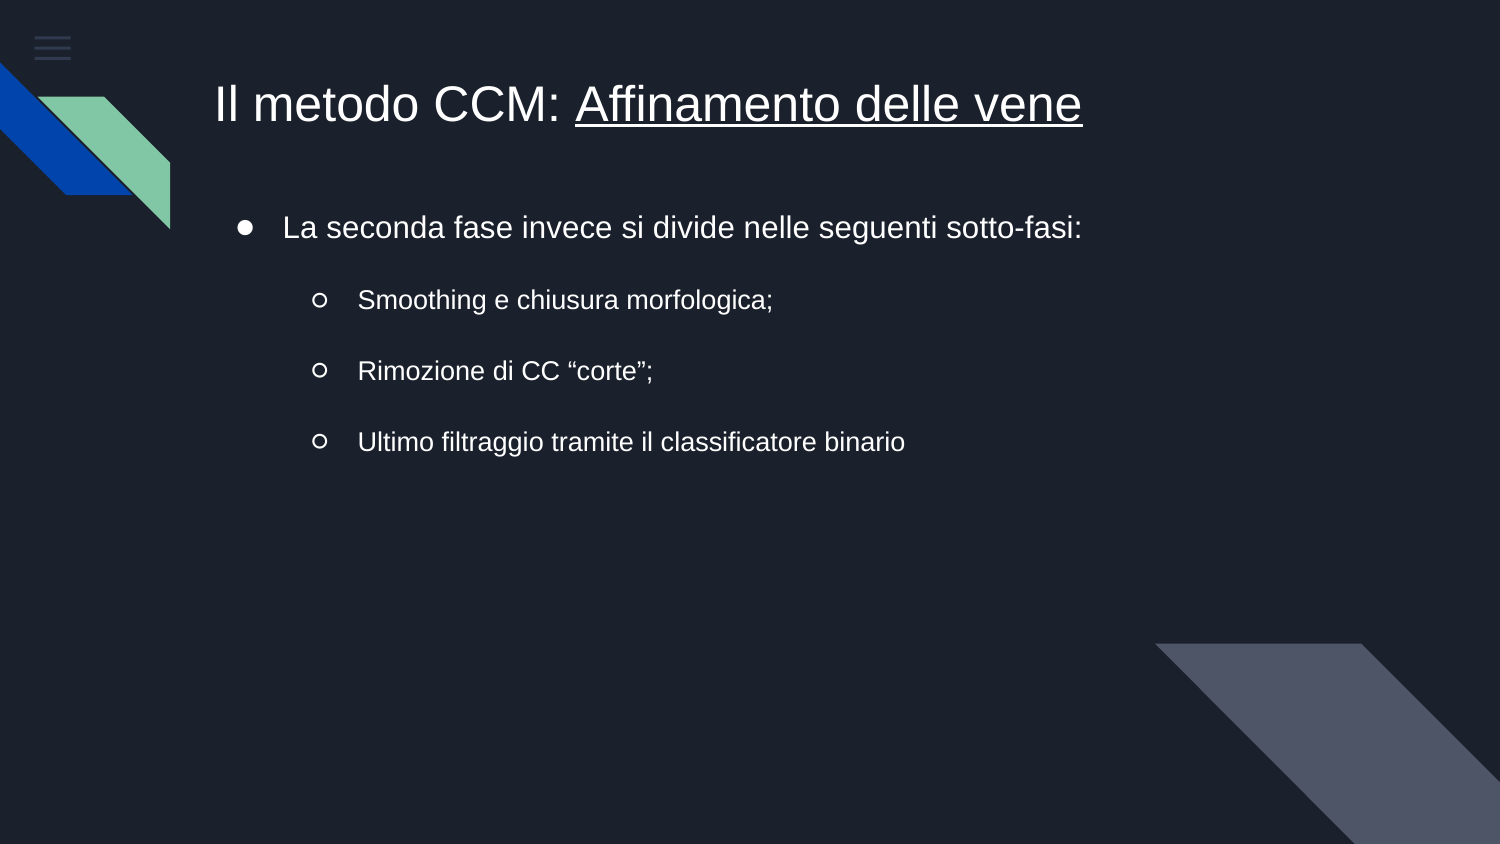

# Il metodo CCM: Affinamento delle vene
La seconda fase invece si divide nelle seguenti sotto-fasi:
Smoothing e chiusura morfologica;
Rimozione di CC “corte”;
Ultimo filtraggio tramite il classificatore binario